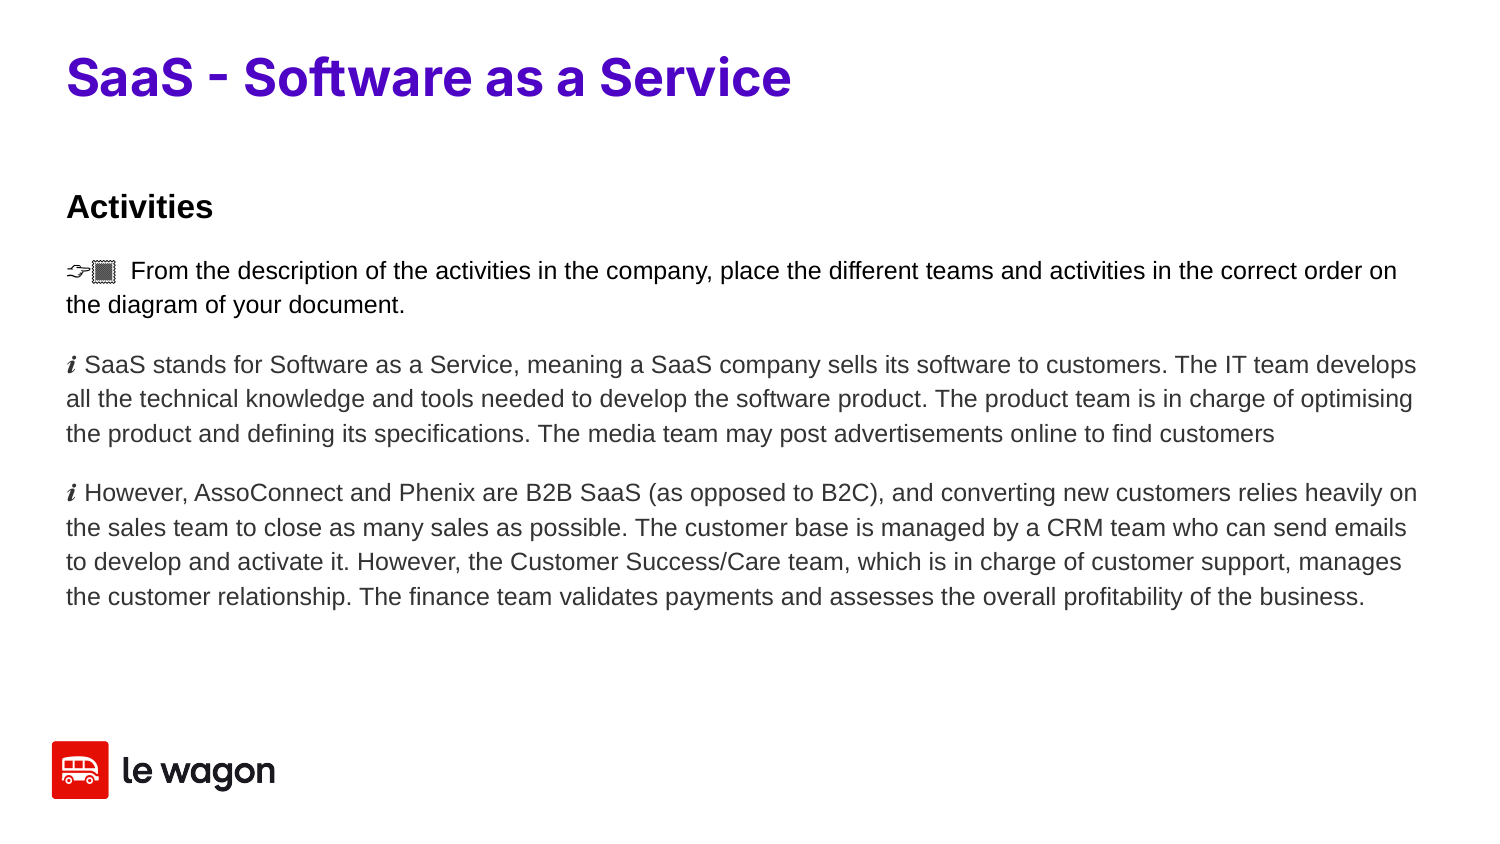

# SaaS - Software as a Service
Activities
👉🏽  From the description of the activities in the company, place the different teams and activities in the correct order on the diagram of your document.
ℹ️ SaaS stands for Software as a Service, meaning a SaaS company sells its software to customers. The IT team develops all the technical knowledge and tools needed to develop the software product. The product team is in charge of optimising the product and defining its specifications. The media team may post advertisements online to find customers
ℹ️ However, AssoConnect and Phenix are B2B SaaS (as opposed to B2C), and converting new customers relies heavily on the sales team to close as many sales as possible. The customer base is managed by a CRM team who can send emails to develop and activate it. However, the Customer Success/Care team, which is in charge of customer support, manages the customer relationship. The finance team validates payments and assesses the overall profitability of the business.